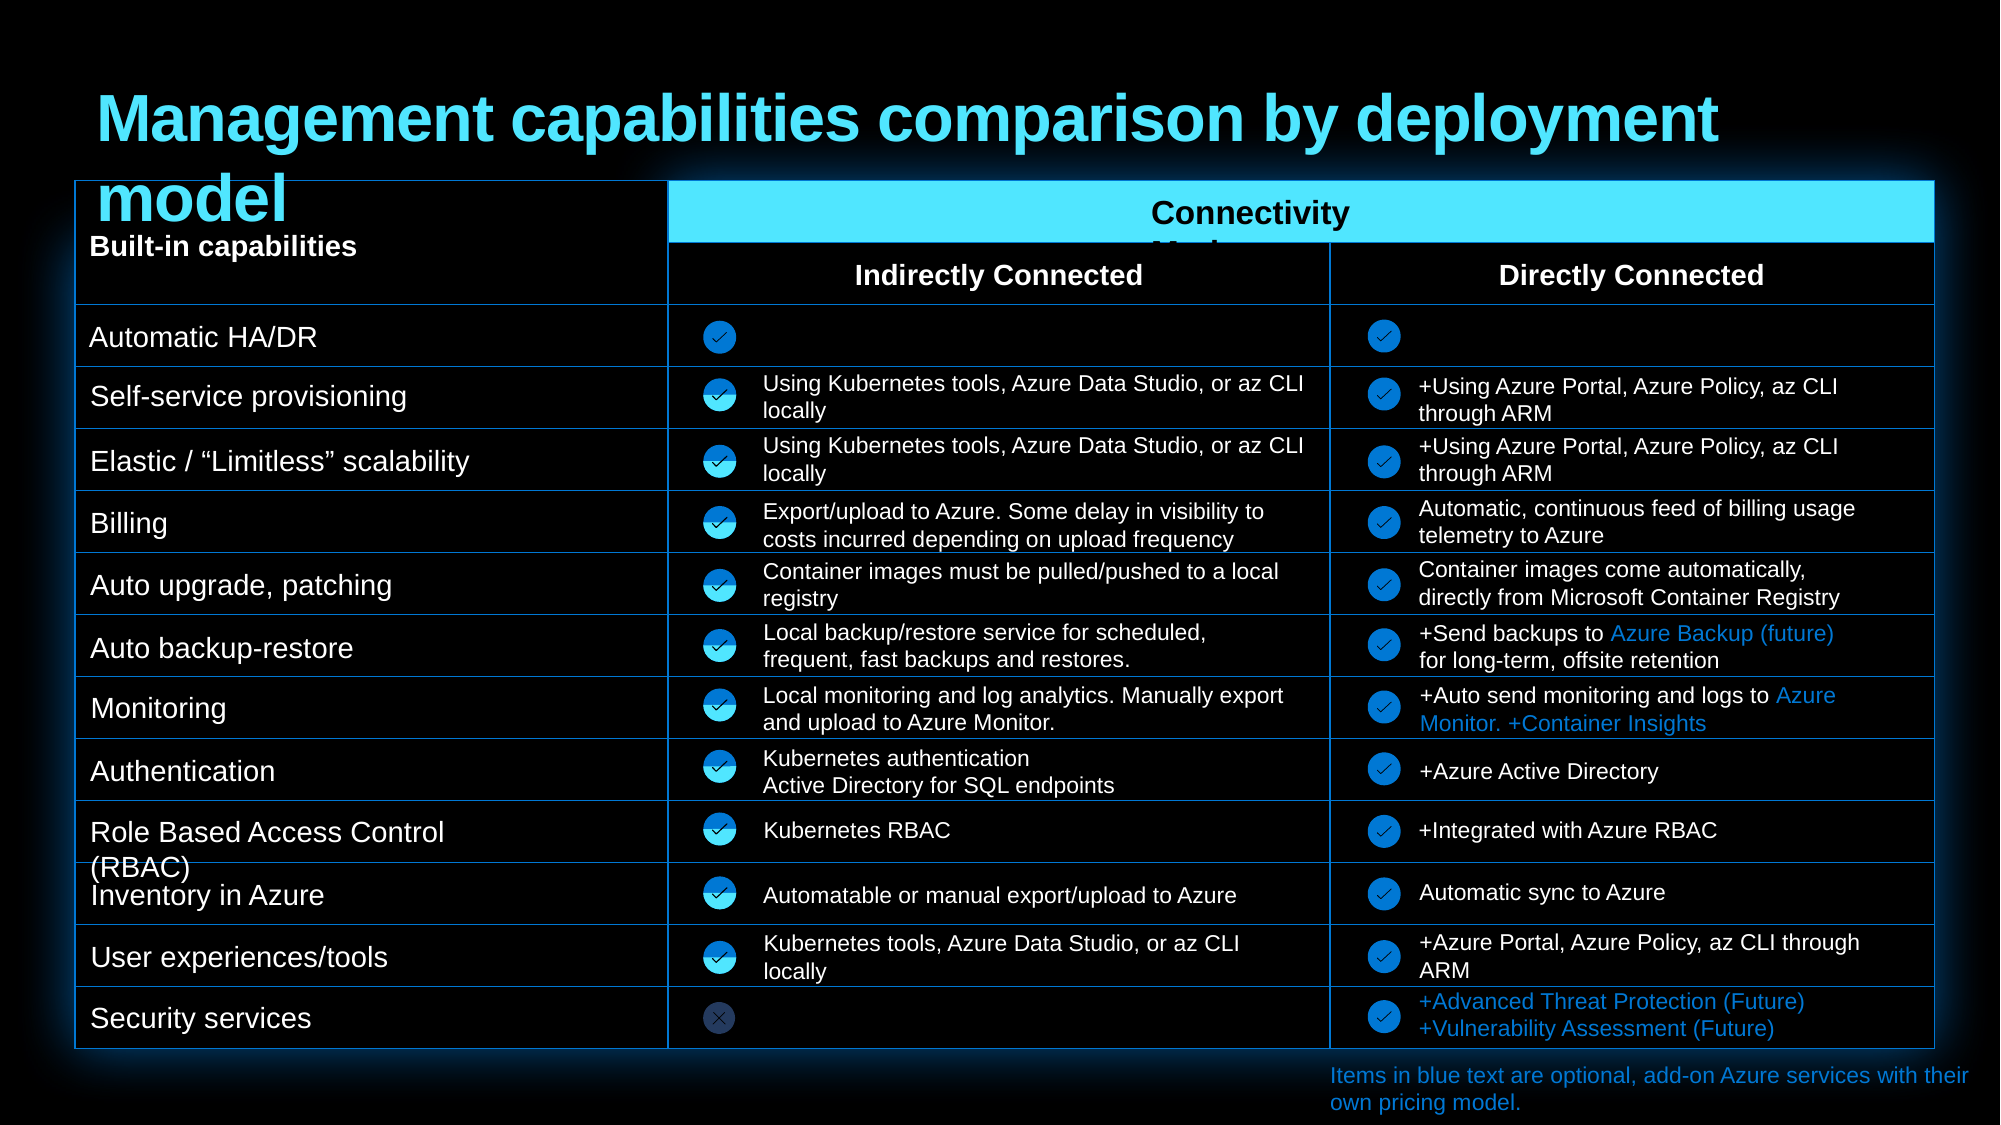

# Management capabilities comparison by deployment model
Connectivity Modes
Built-in capabilities
Directly Connected
Indirectly Connected
Automatic HA/DR

Using Kubernetes tools, Azure Data Studio, or az CLI locally
+Using Azure Portal, Azure Policy, az CLI through ARM

Self-service provisioning

Using Kubernetes tools, Azure Data Studio, or az CLI locally
+Using Azure Portal, Azure Policy, az CLI through ARM
Elastic / “Limitless” scalability

Automatic, continuous feed of billing usage telemetry to Azure
Export/upload to Azure. Some delay in visibility to costs incurred depending on upload frequency
Billing

Container images come automatically, directly from Microsoft Container Registry
Container images must be pulled/pushed to a local registry
Auto upgrade, patching

Local backup/restore service for scheduled, frequent, fast backups and restores.
+Send backups to Azure Backup (future) for long-term, offsite retention

Auto backup-restore

Local monitoring and log analytics. Manually export and upload to Azure Monitor.
+Auto send monitoring and logs to Azure Monitor. +Container Insights

Monitoring

Kubernetes authentication
Active Directory for SQL endpoints

Authentication

+Azure Active Directory

Role Based Access Control (RBAC)

Kubernetes RBAC
+Integrated with Azure RBAC
Inventory in Azure

Automatic sync to Azure
Automatable or manual export/upload to Azure
+Azure Portal, Azure Policy, az CLI through ARM
Kubernetes tools, Azure Data Studio, or az CLI locally
User experiences/tools

+Advanced Threat Protection (Future)
+Vulnerability Assessment (Future)
Security services

Items in blue text are optional, add-on Azure services with their own pricing model.